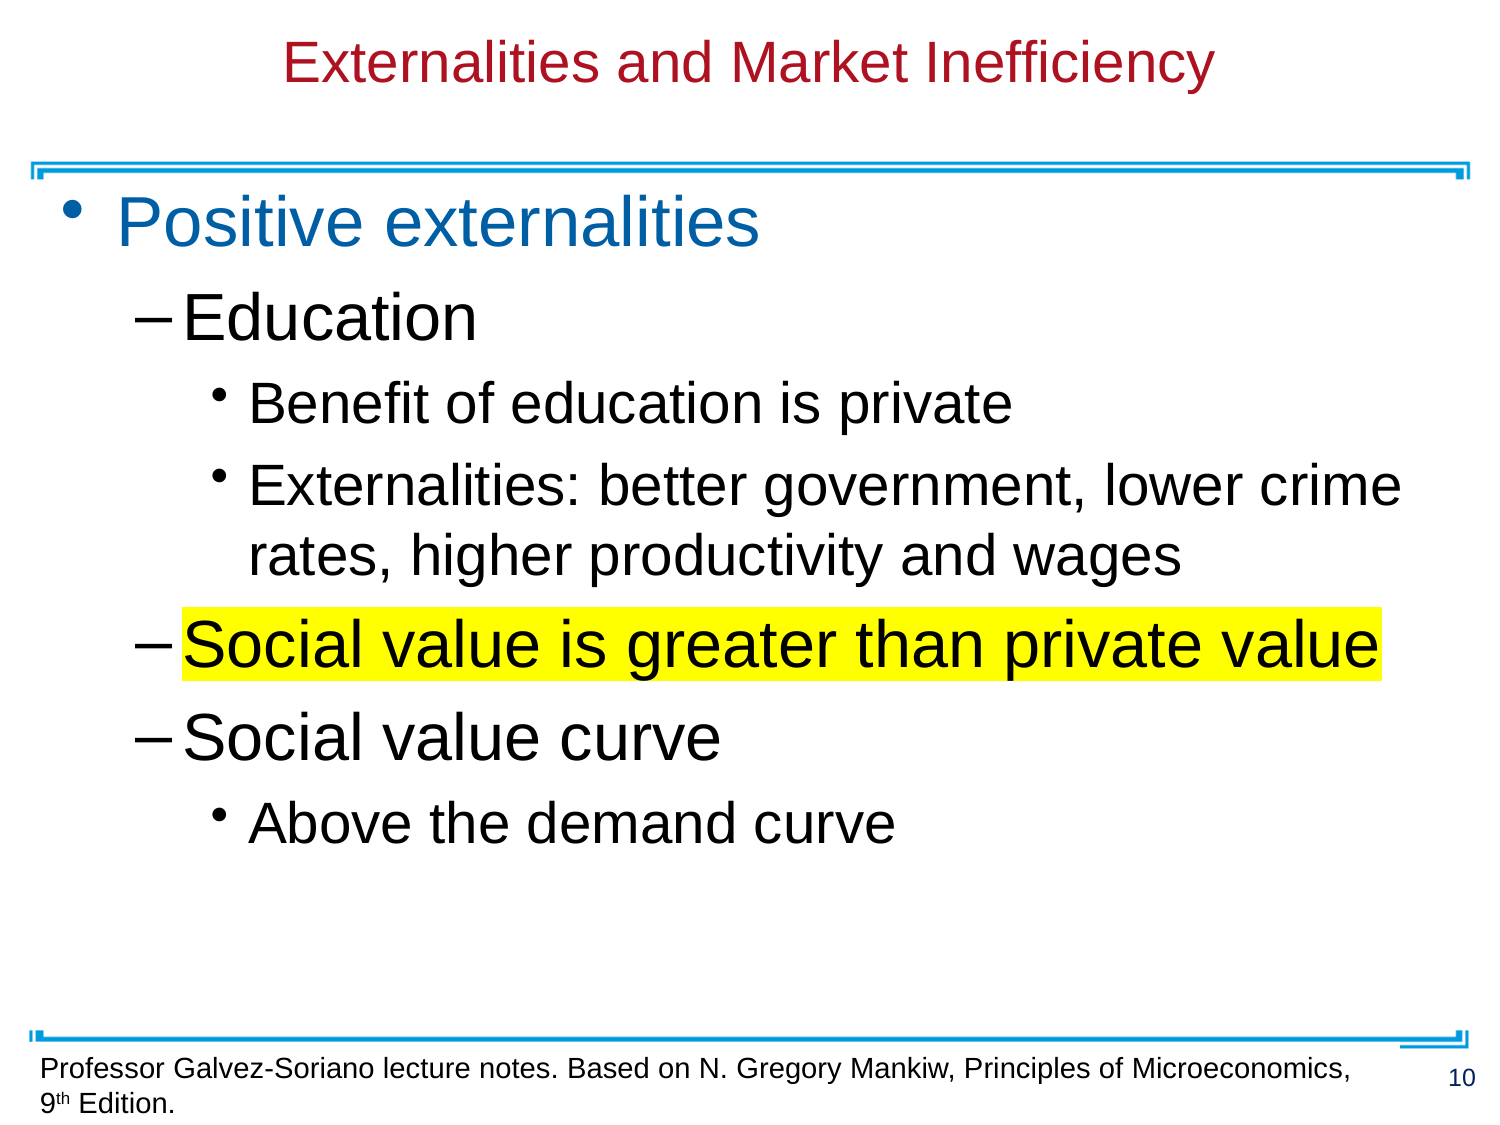

# Externalities and Market Inefficiency
Positive externalities
Education
Benefit of education is private
Externalities: better government, lower crime rates, higher productivity and wages
Social value is greater than private value
Social value curve
Above the demand curve
Professor Galvez-Soriano lecture notes. Based on N. Gregory Mankiw, Principles of Microeconomics, 9th Edition.
10